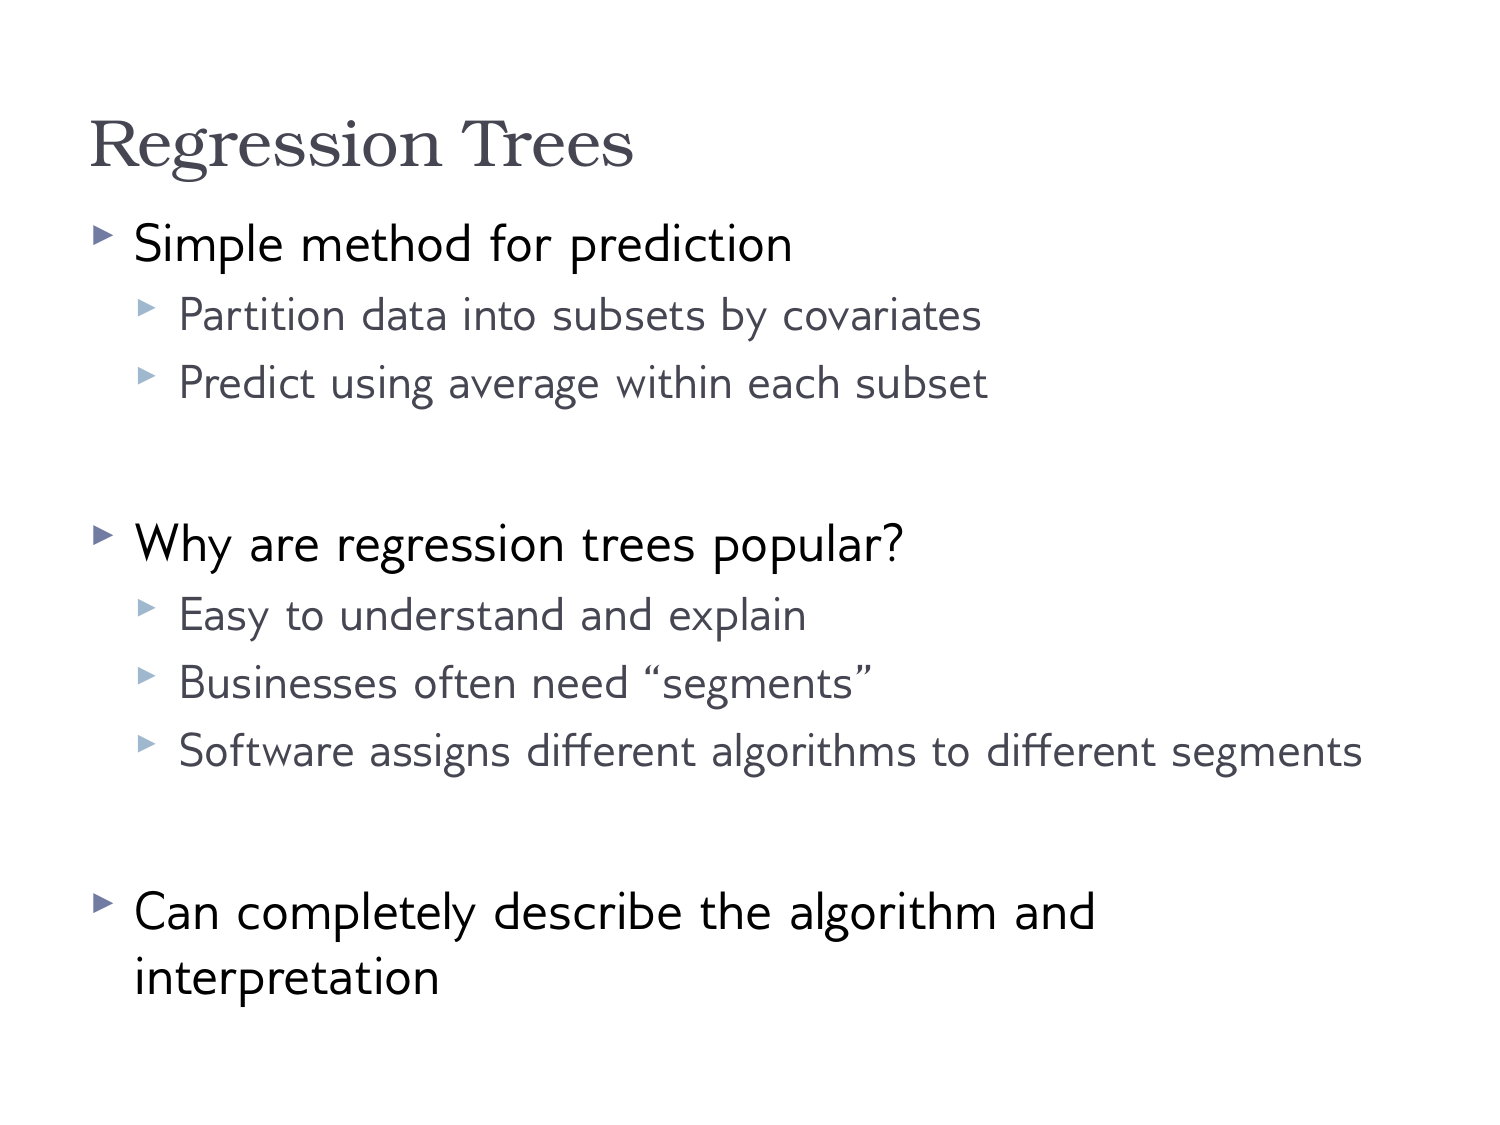

# Regression Trees
Simple method for prediction
Partition data into subsets by covariates
Predict using average within each subset

Why are regression trees popular?
Easy to understand and explain
Businesses often need “segments”
Software assigns different algorithms to different segments

Can completely describe the algorithm and interpretation